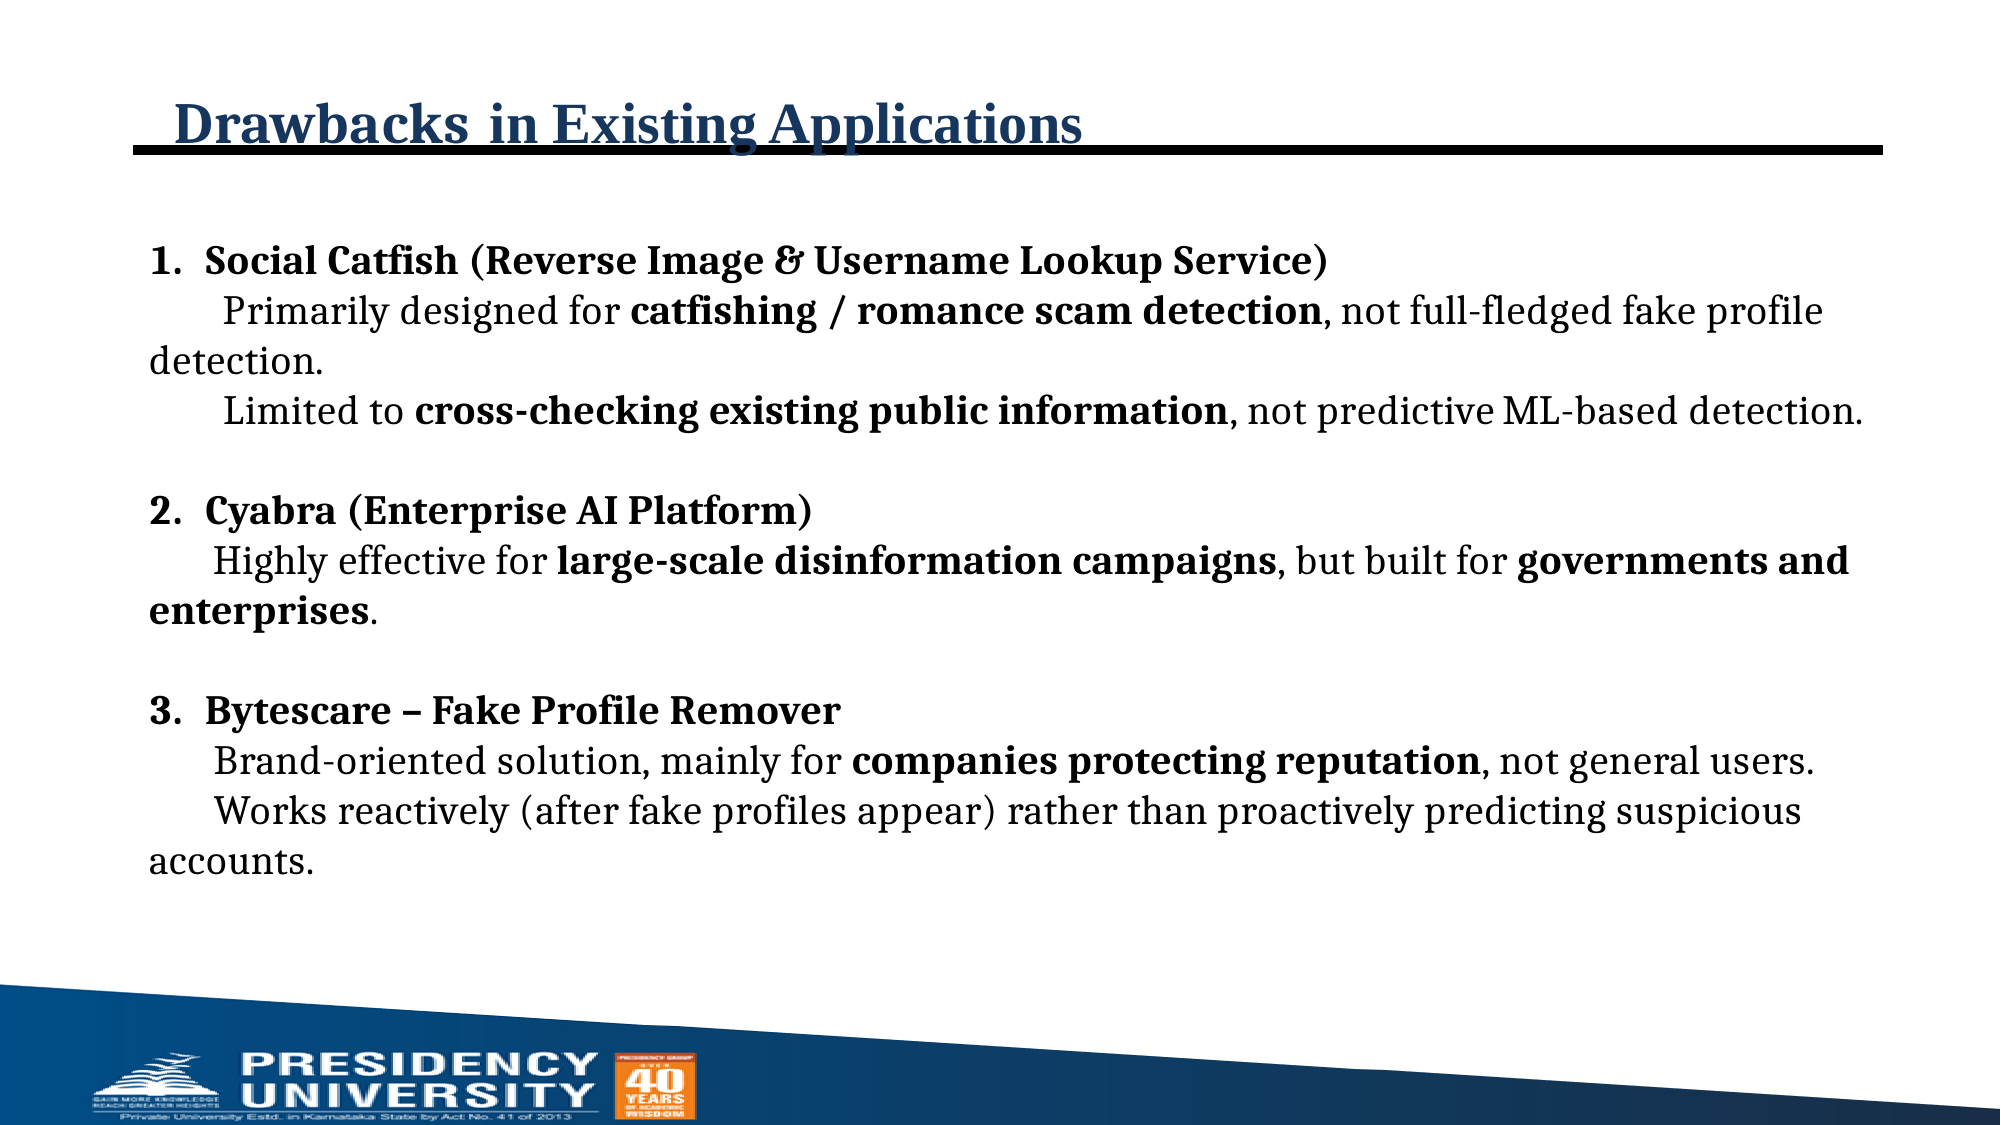

# Drawbacks in Existing Applications

Social Catfish (Reverse Image & Username Lookup Service)
        Primarily designed for catfishing / romance scam detection, not full-fledged fake profile detection.
        Limited to cross-checking existing public information, not predictive ML-based detection.

Cyabra (Enterprise AI Platform)
       Highly effective for large-scale disinformation campaigns, but built for governments and enterprises.

Bytescare – Fake Profile Remover
       Brand-oriented solution, mainly for companies protecting reputation, not general users.
       Works reactively (after fake profiles appear) rather than proactively predicting suspicious accounts.